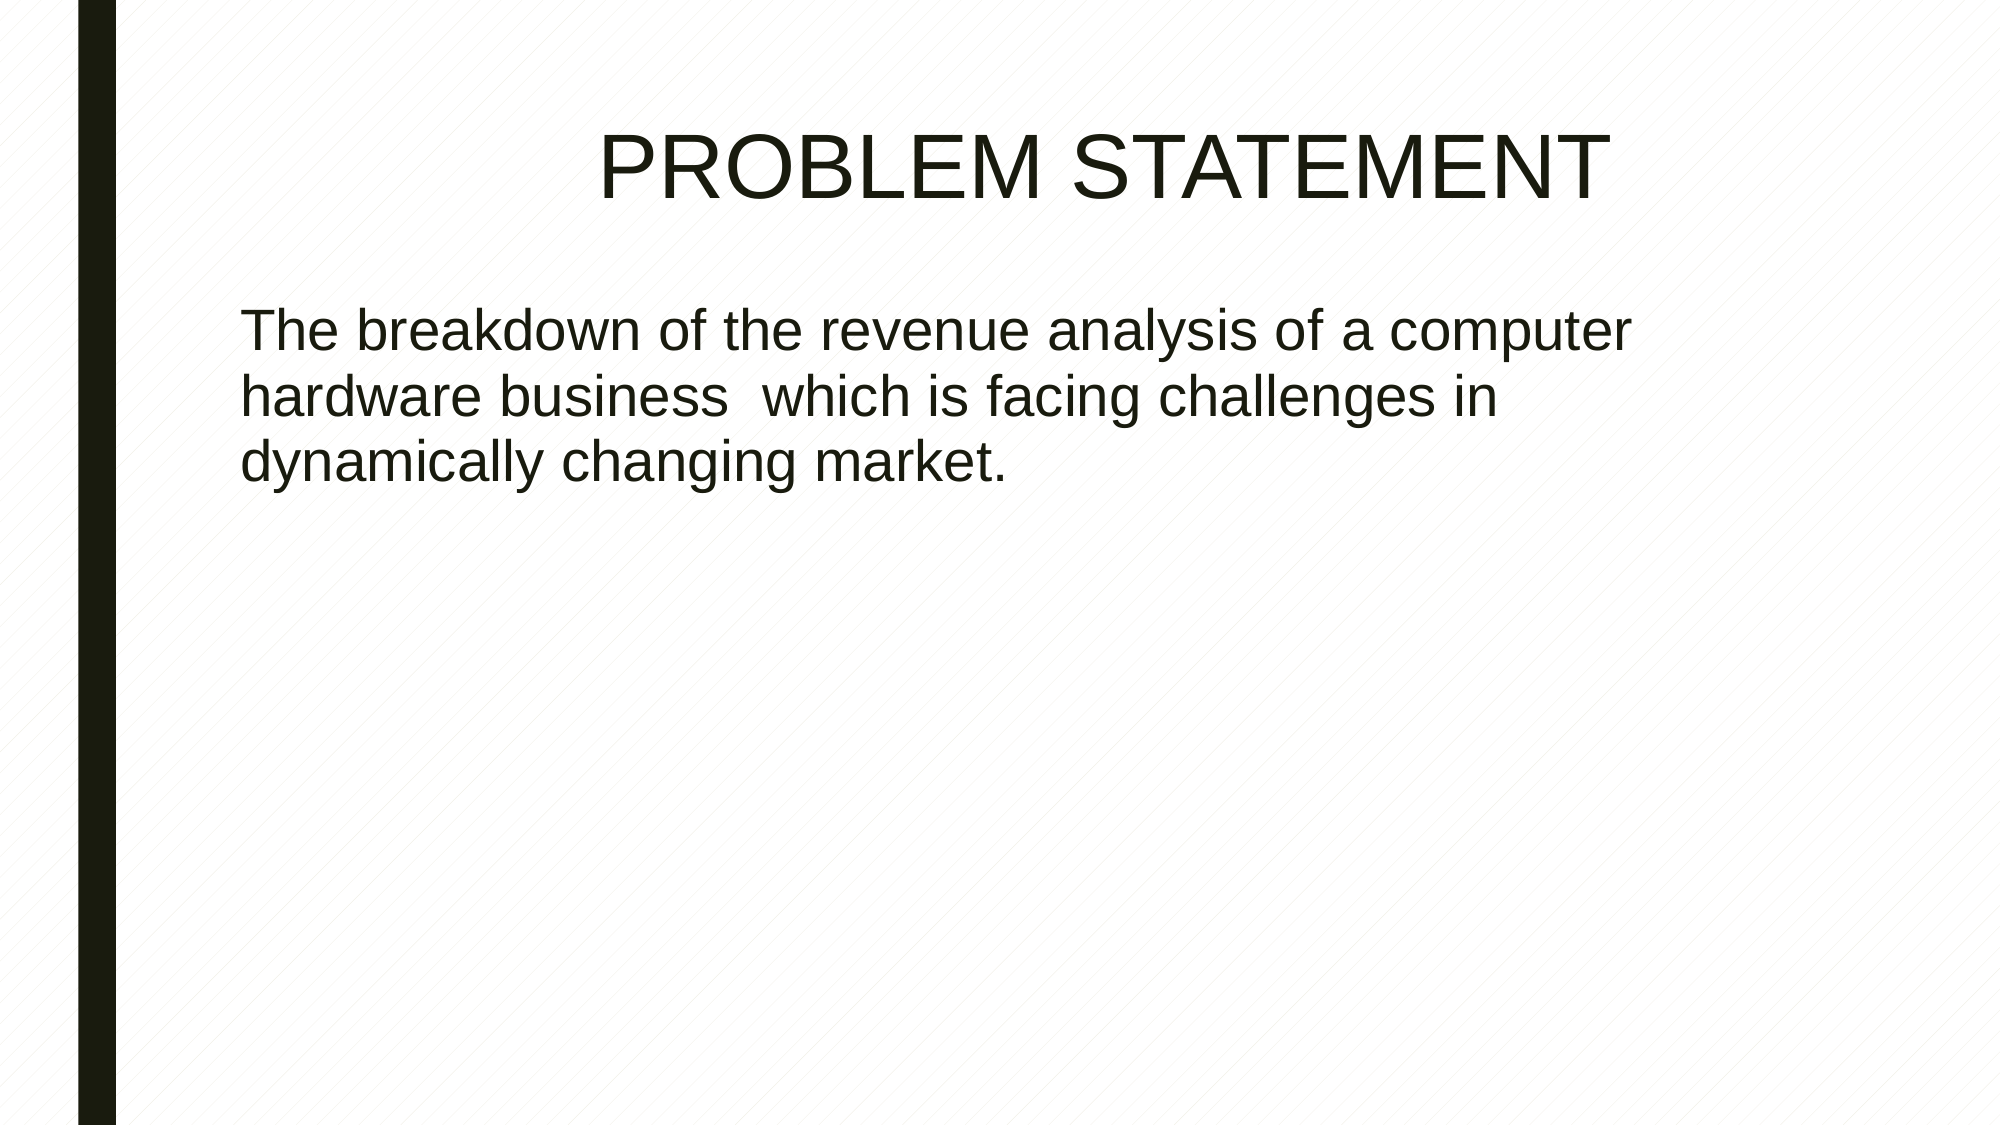

# PROBLEM STATEMENT
The breakdown of the revenue analysis of a computer hardware business  which is facing challenges in dynamically changing market.